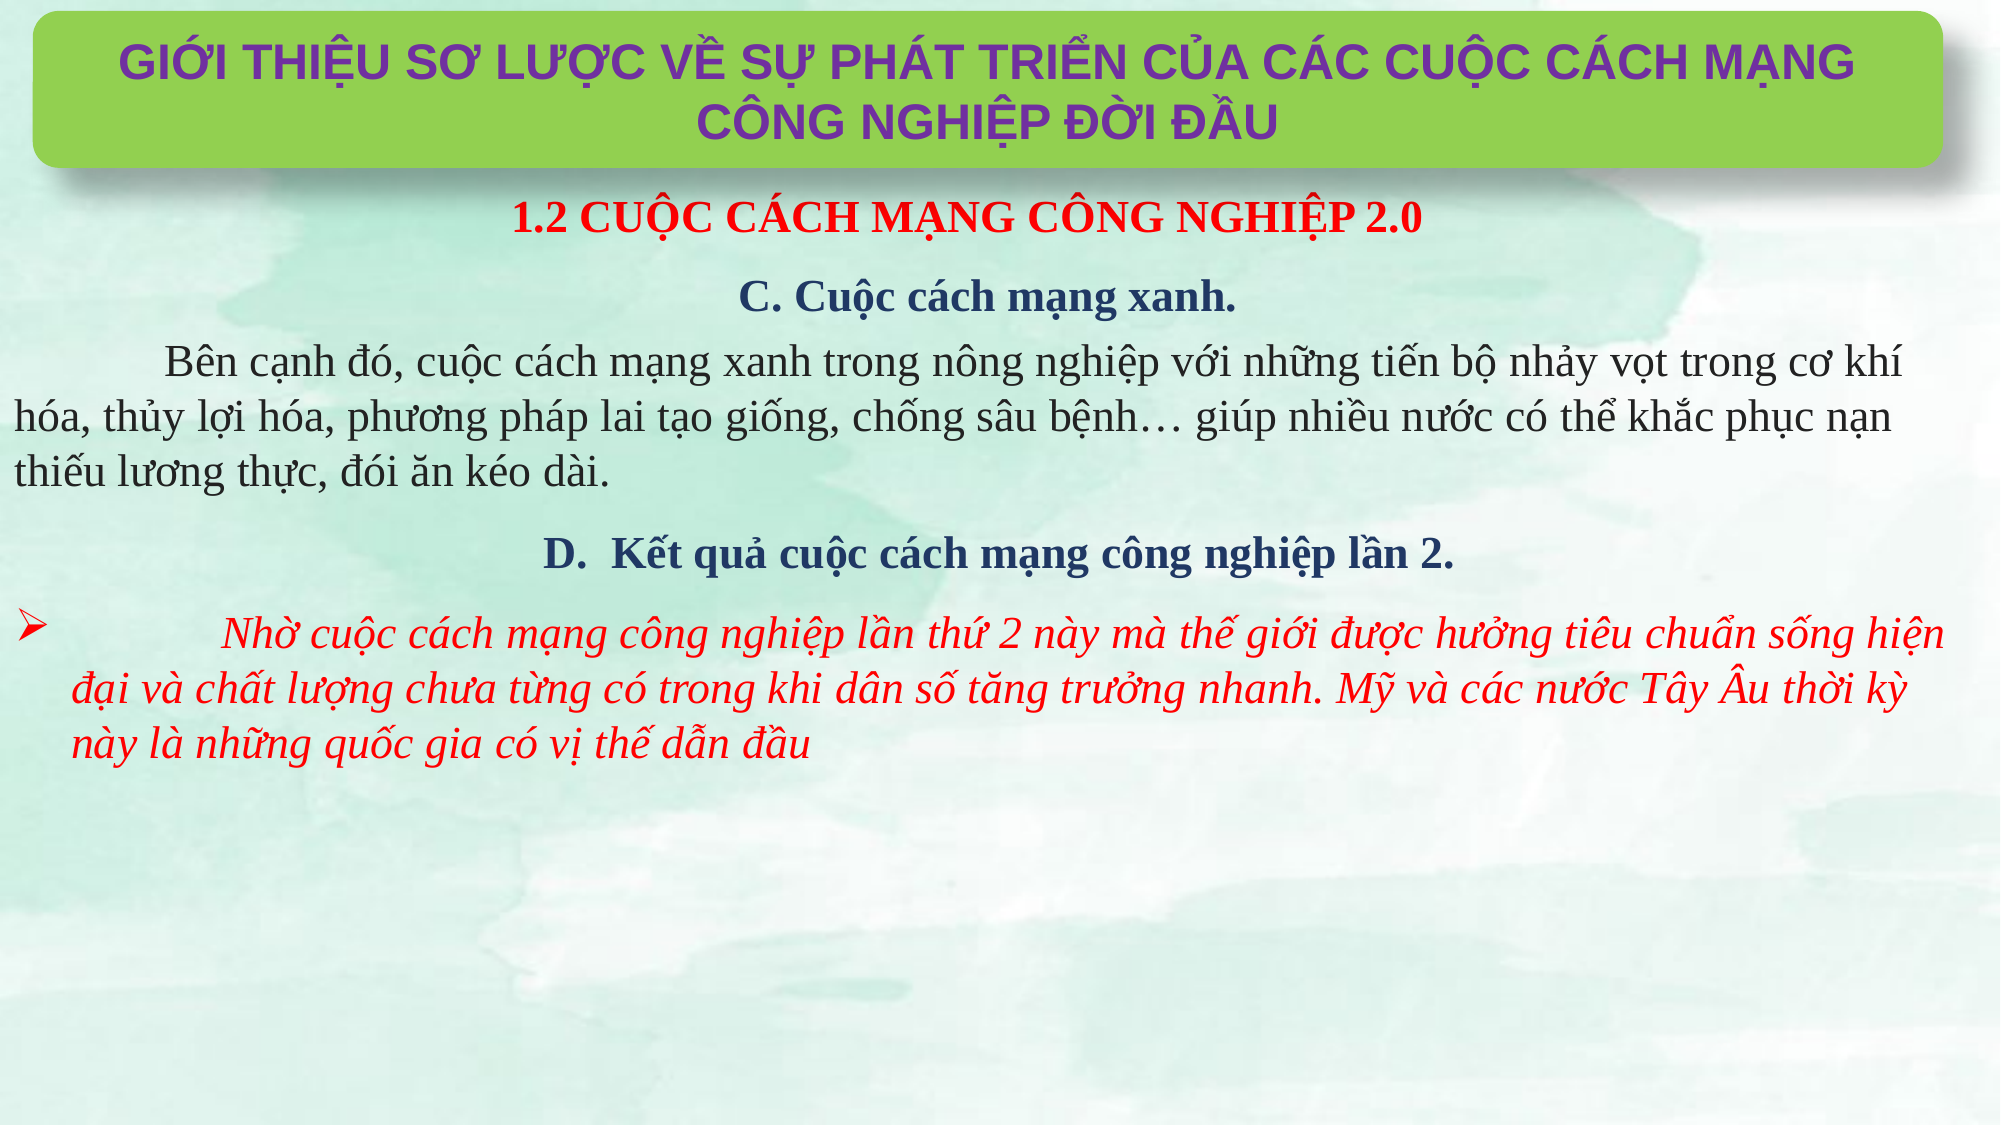

GIỚI THIỆU SƠ LƯỢC VỀ SỰ PHÁT TRIỂN CỦA CÁC CUỘC CÁCH MẠNG CÔNG NGHIỆP ĐỜI ĐẦU
1.2 CUỘC CÁCH MẠNG CÔNG NGHIỆP 2.0
C. Cuộc cách mạng xanh.
	Bên cạnh đó, cuộc cách mạng xanh trong nông nghiệp với những tiến bộ nhảy vọt trong cơ khí hóa, thủy lợi hóa, phương pháp lai tạo giống, chống sâu bệnh… giúp nhiều nước có thể khắc phục nạn thiếu lương thực, đói ăn kéo dài.
D.  Kết quả cuộc cách mạng công nghiệp lần 2.
	Nhờ cuộc cách mạng công nghiệp lần thứ 2 này mà thế giới được hưởng tiêu chuẩn sống hiện đại và chất lượng chưa từng có trong khi dân số tăng trưởng nhanh. Mỹ và các nước Tây Âu thời kỳ này là những quốc gia có vị thế dẫn đầu